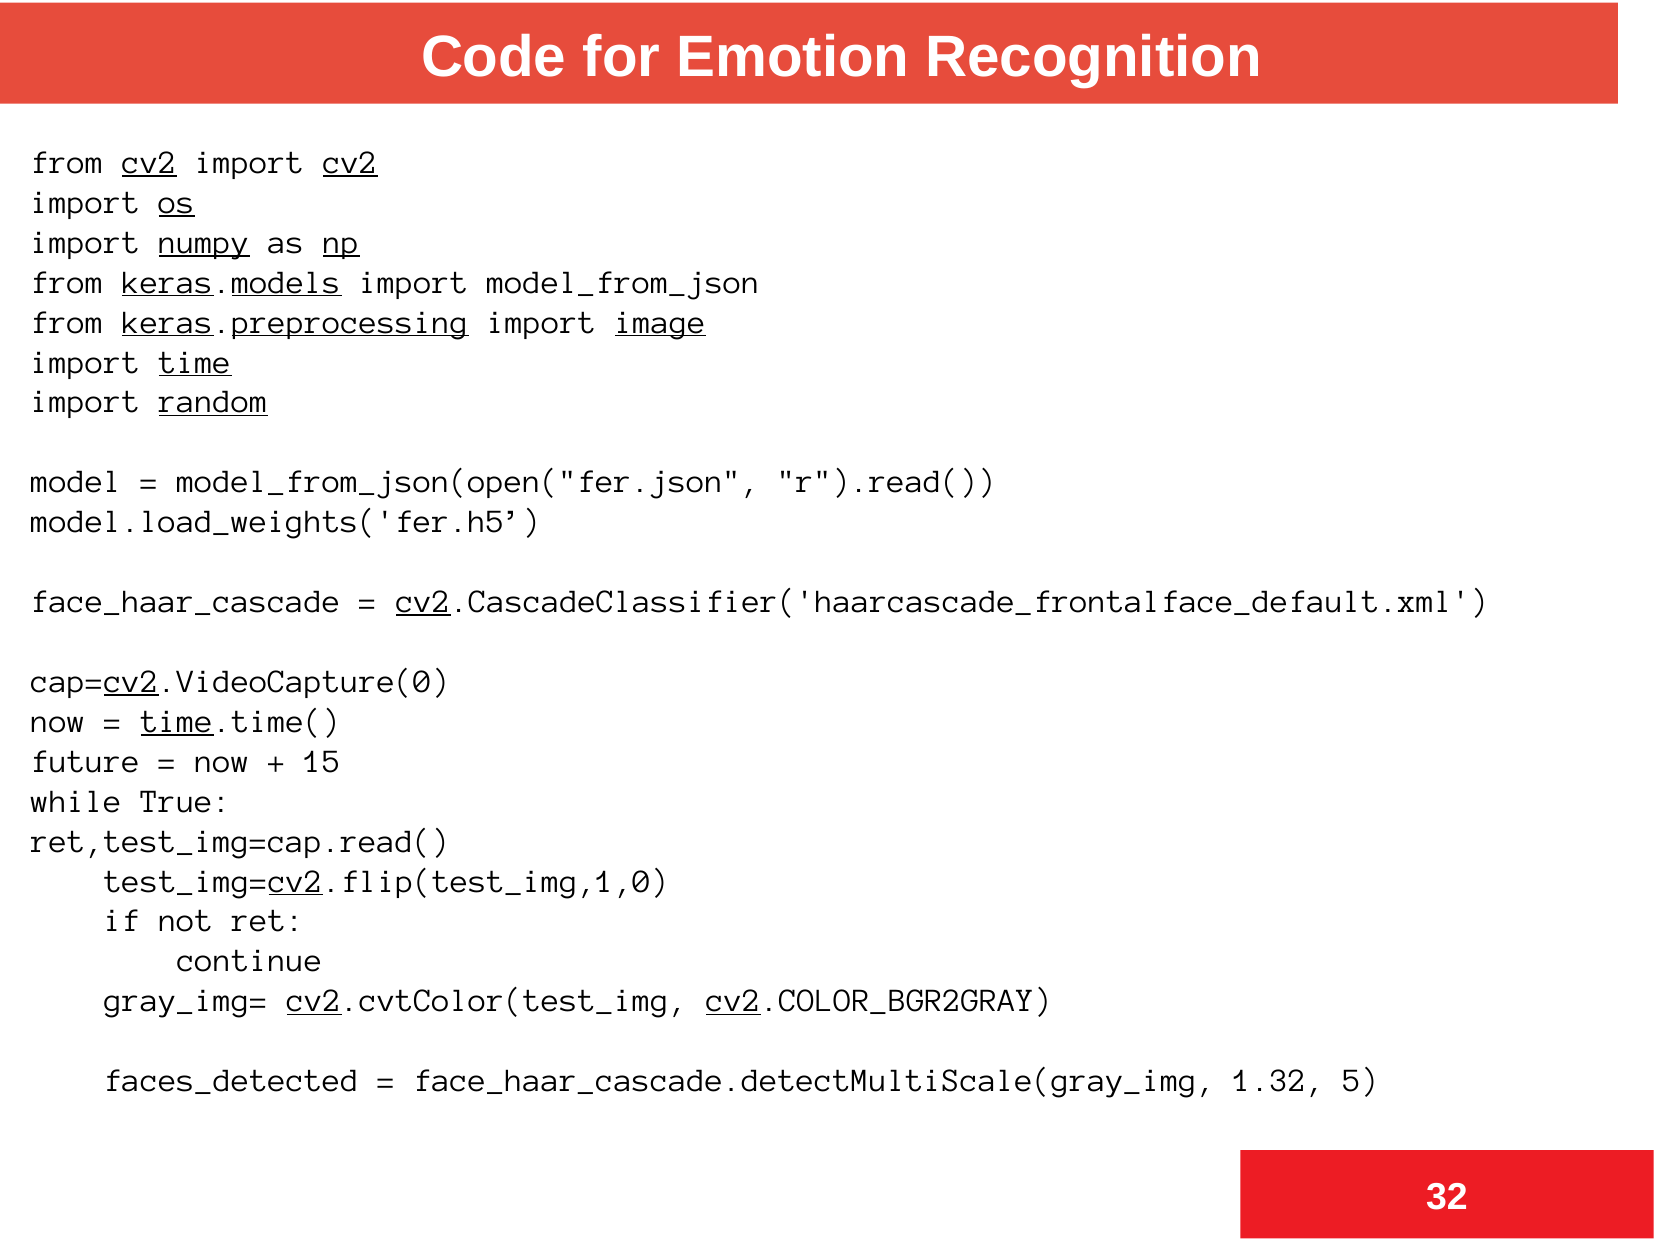

Code for Emotion Recognition
Code for training model
from cv2 import cv2
import os
import numpy as np
from keras.models import model_from_json
from keras.preprocessing import image
import time
import random
model = model_from_json(open("fer.json", "r").read())
model.load_weights('fer.h5’)
face_haar_cascade = cv2.CascadeClassifier('haarcascade_frontalface_default.xml')
cap=cv2.VideoCapture(0)
now = time.time()
future = now + 15
while True:
ret,test_img=cap.read()
    test_img=cv2.flip(test_img,1,0)
    if not ret:
        continue
    gray_img= cv2.cvtColor(test_img, cv2.COLOR_BGR2GRAY)
    faces_detected = face_haar_cascade.detectMultiScale(gray_img, 1.32, 5)

32